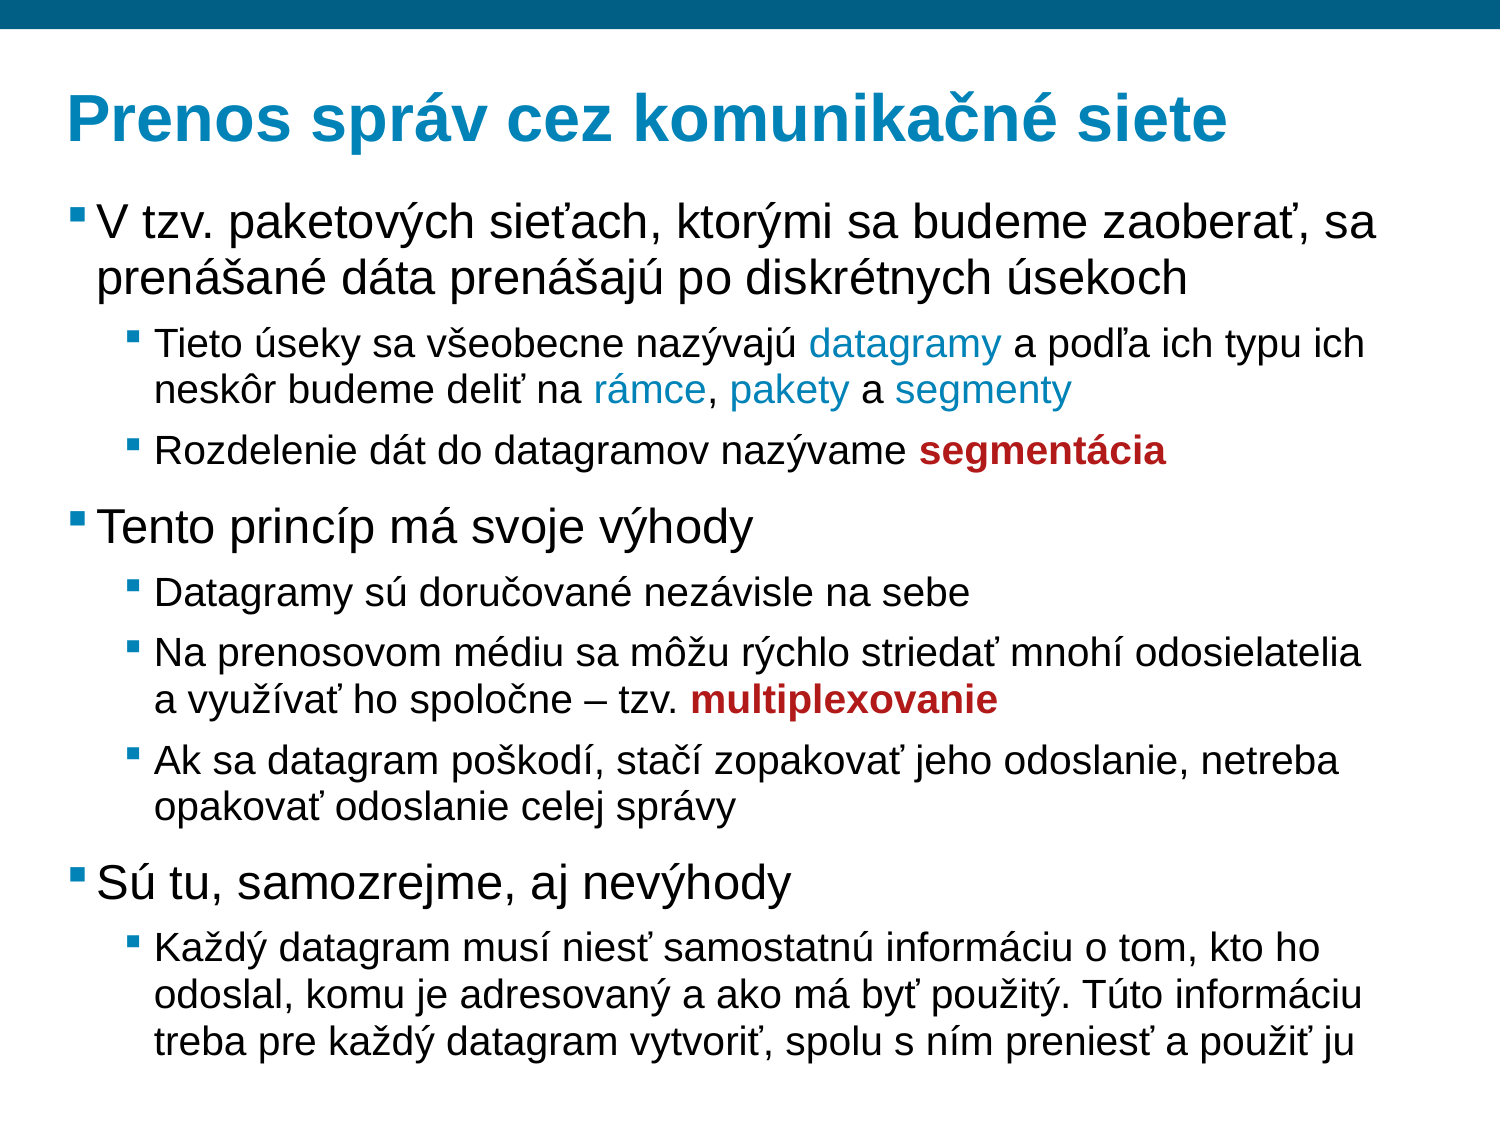

# Prenos správ cez komunikačné siete
V tzv. paketových sieťach, ktorými sa budeme zaoberať, sa prenášané dáta prenášajú po diskrétnych úsekoch
Tieto úseky sa všeobecne nazývajú datagramy a podľa ich typu ich neskôr budeme deliť na rámce, pakety a segmenty
Rozdelenie dát do datagramov nazývame segmentácia
Tento princíp má svoje výhody
Datagramy sú doručované nezávisle na sebe
Na prenosovom médiu sa môžu rýchlo striedať mnohí odosielatelia a využívať ho spoločne – tzv. multiplexovanie
Ak sa datagram poškodí, stačí zopakovať jeho odoslanie, netreba opakovať odoslanie celej správy
Sú tu, samozrejme, aj nevýhody
Každý datagram musí niesť samostatnú informáciu o tom, kto ho odoslal, komu je adresovaný a ako má byť použitý. Túto informáciu treba pre každý datagram vytvoriť, spolu s ním preniesť a použiť ju